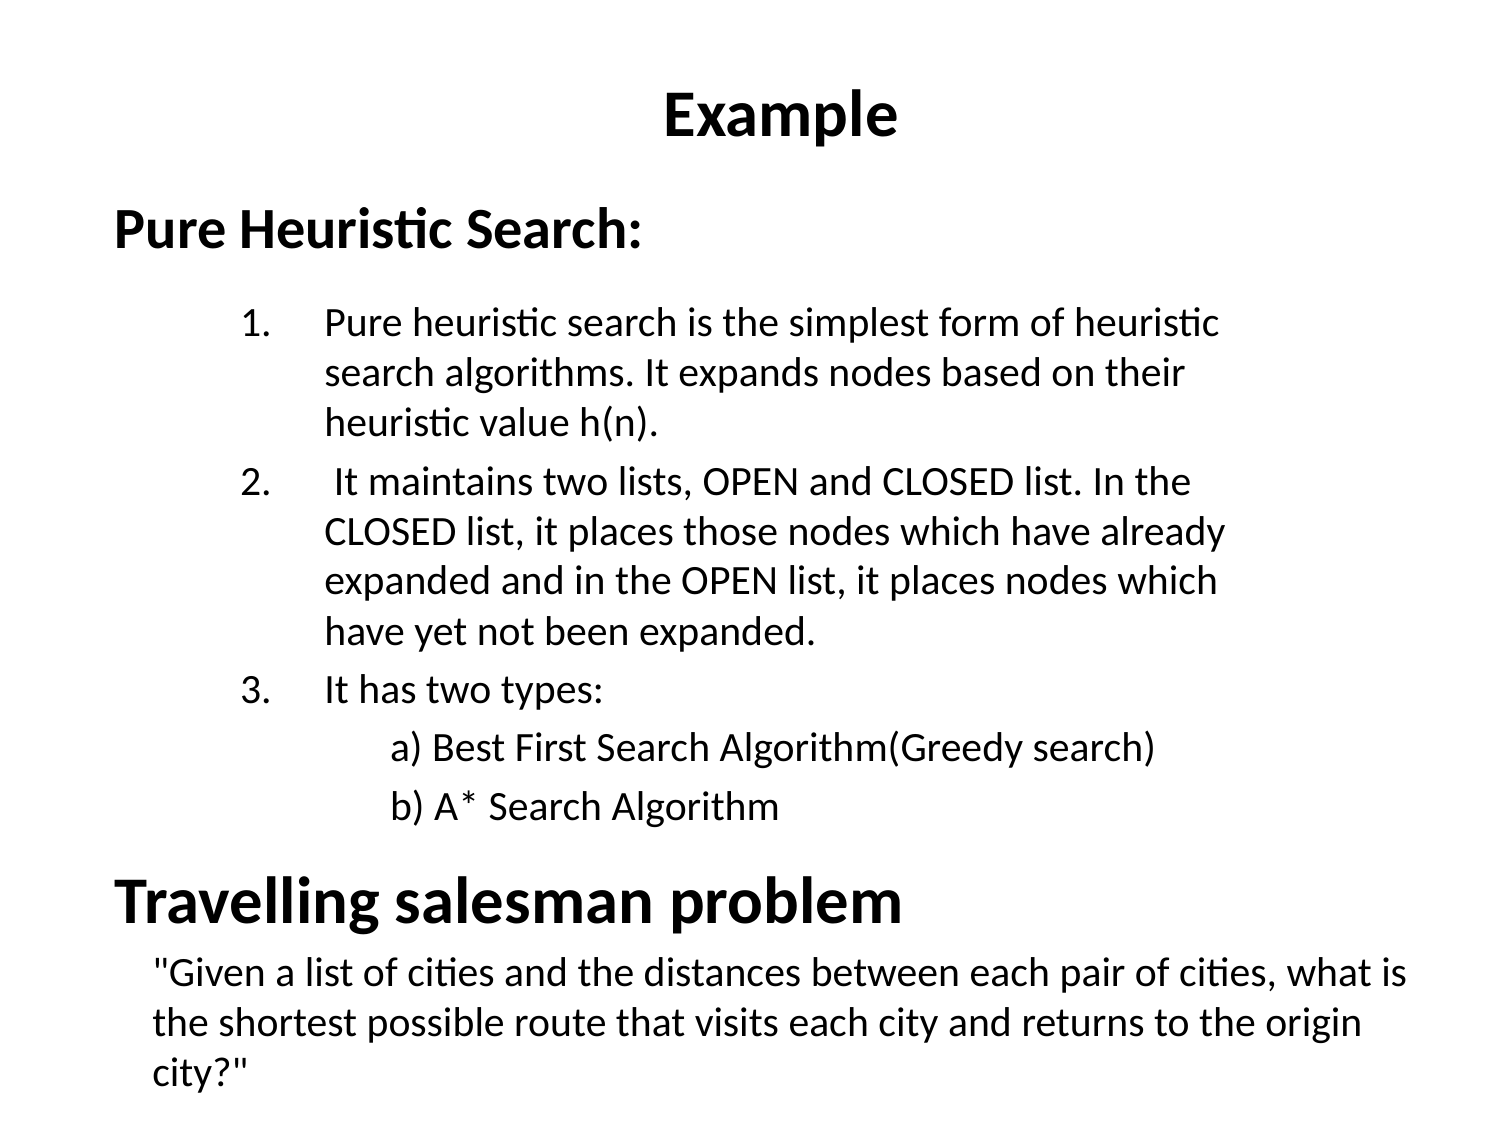

Example
# Pure Heuristic Search:
Pure heuristic search is the simplest form of heuristic search algorithms. It expands nodes based on their heuristic value h(n).
 It maintains two lists, OPEN and CLOSED list. In the CLOSED list, it places those nodes which have already expanded and in the OPEN list, it places nodes which have yet not been expanded.
It has two types:
a) Best First Search Algorithm(Greedy search)
b) A* Search Algorithm

Travelling salesman problem
"Given a list of cities and the distances between each pair of cities, what is the shortest possible route that visits each city and returns to the origin city?"